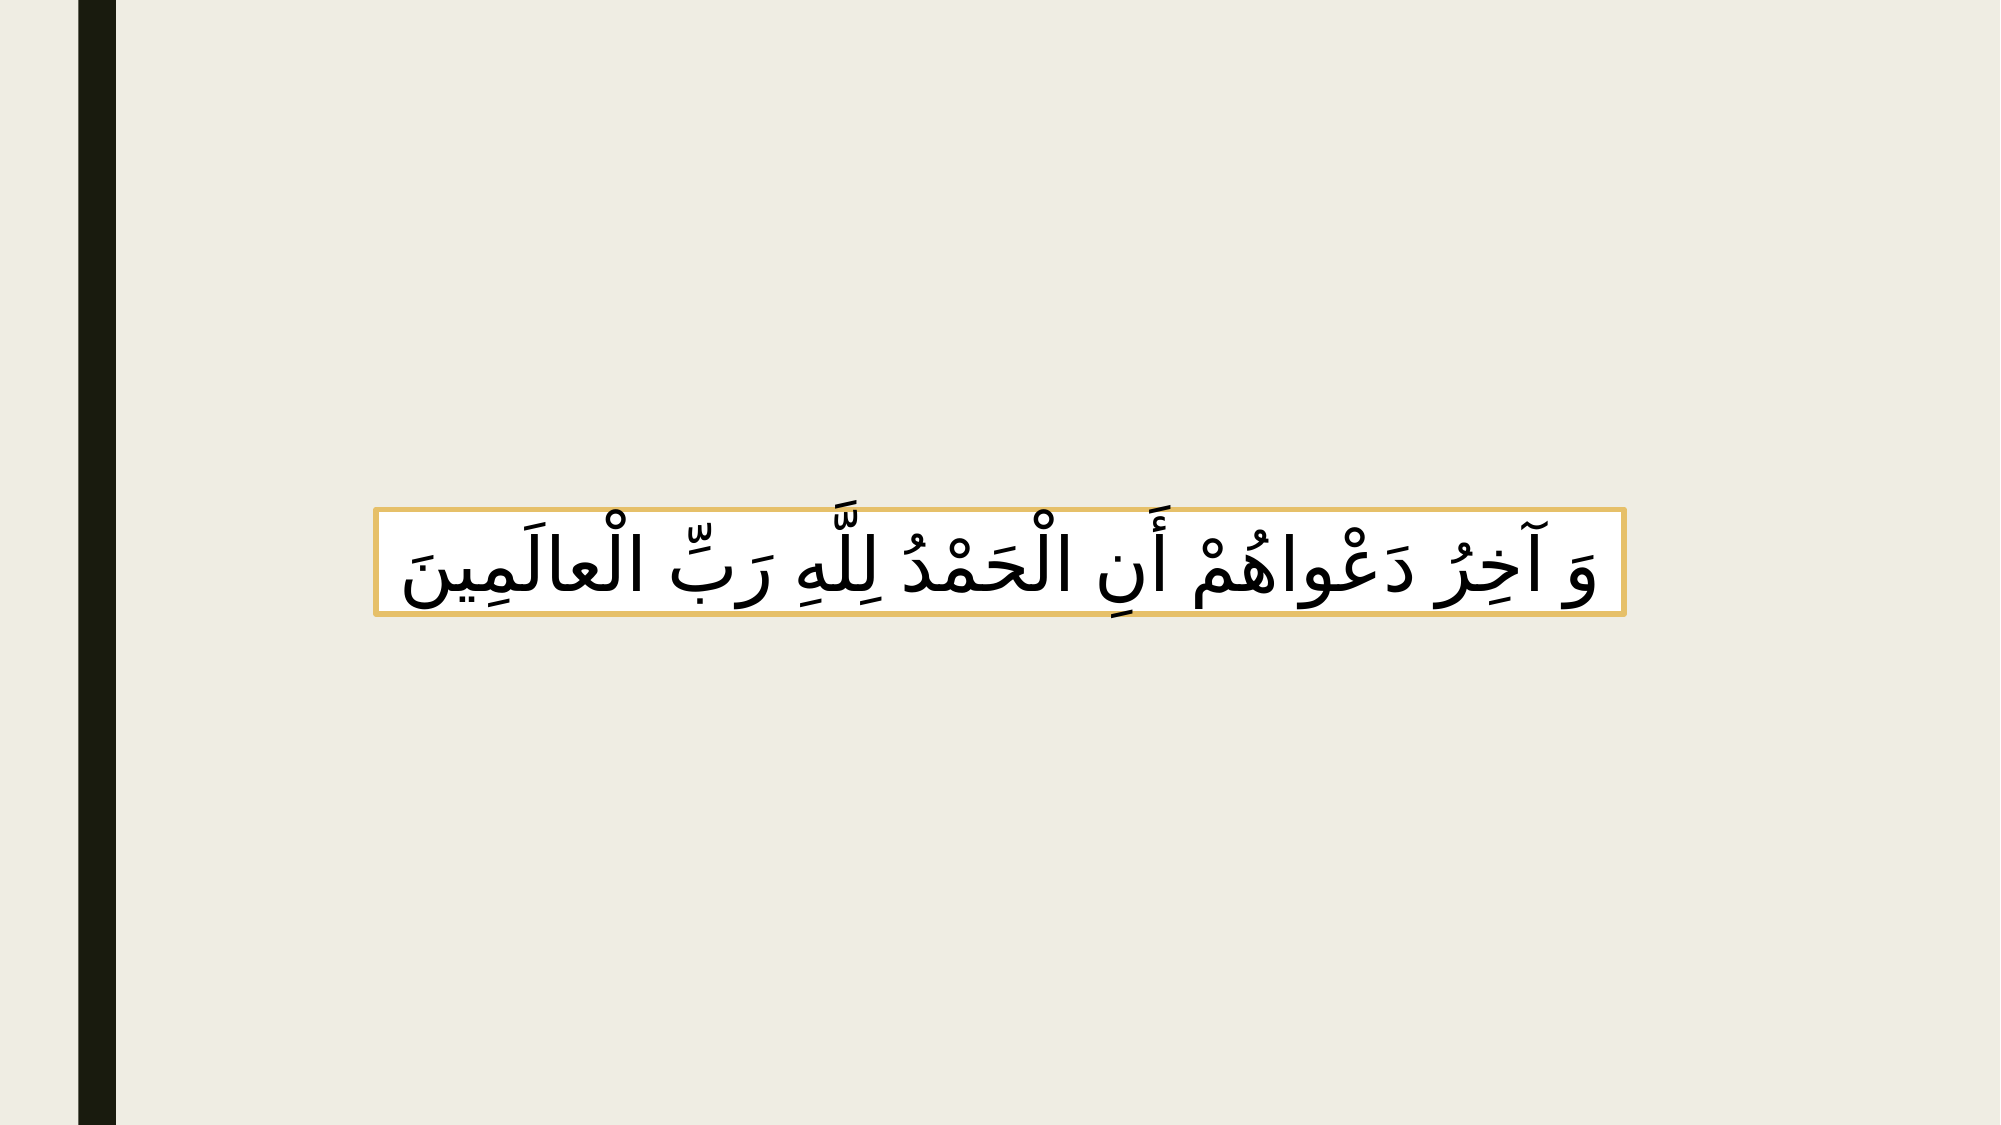

وَ آخِرُ دَعْواهُمْ أَنِ الْحَمْدُ لِلَّهِ رَبِّ الْعالَمِينَ